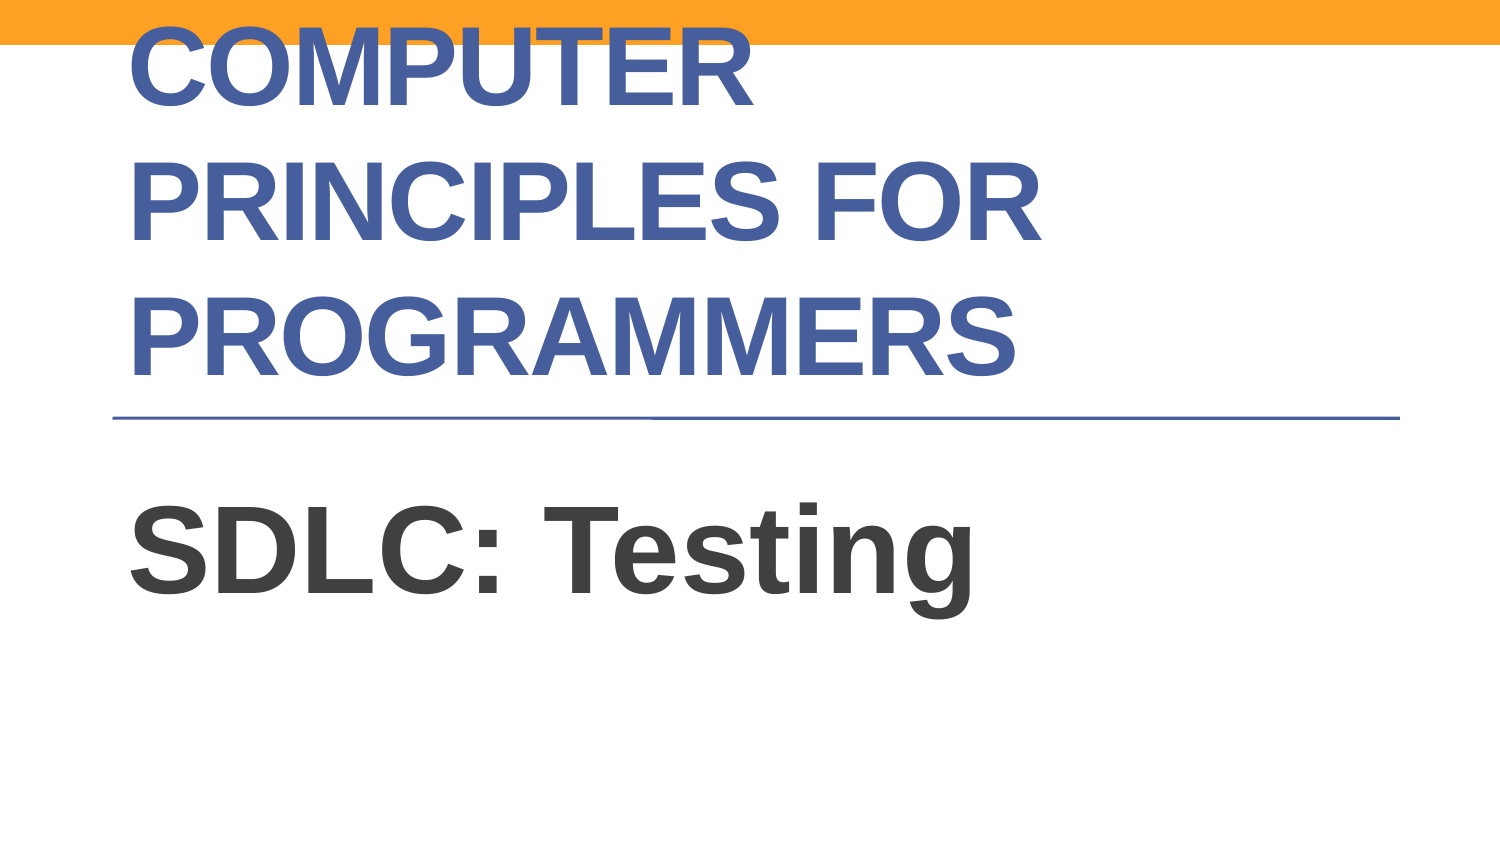

# Computer Principles for Programmers
SDLC: Testing